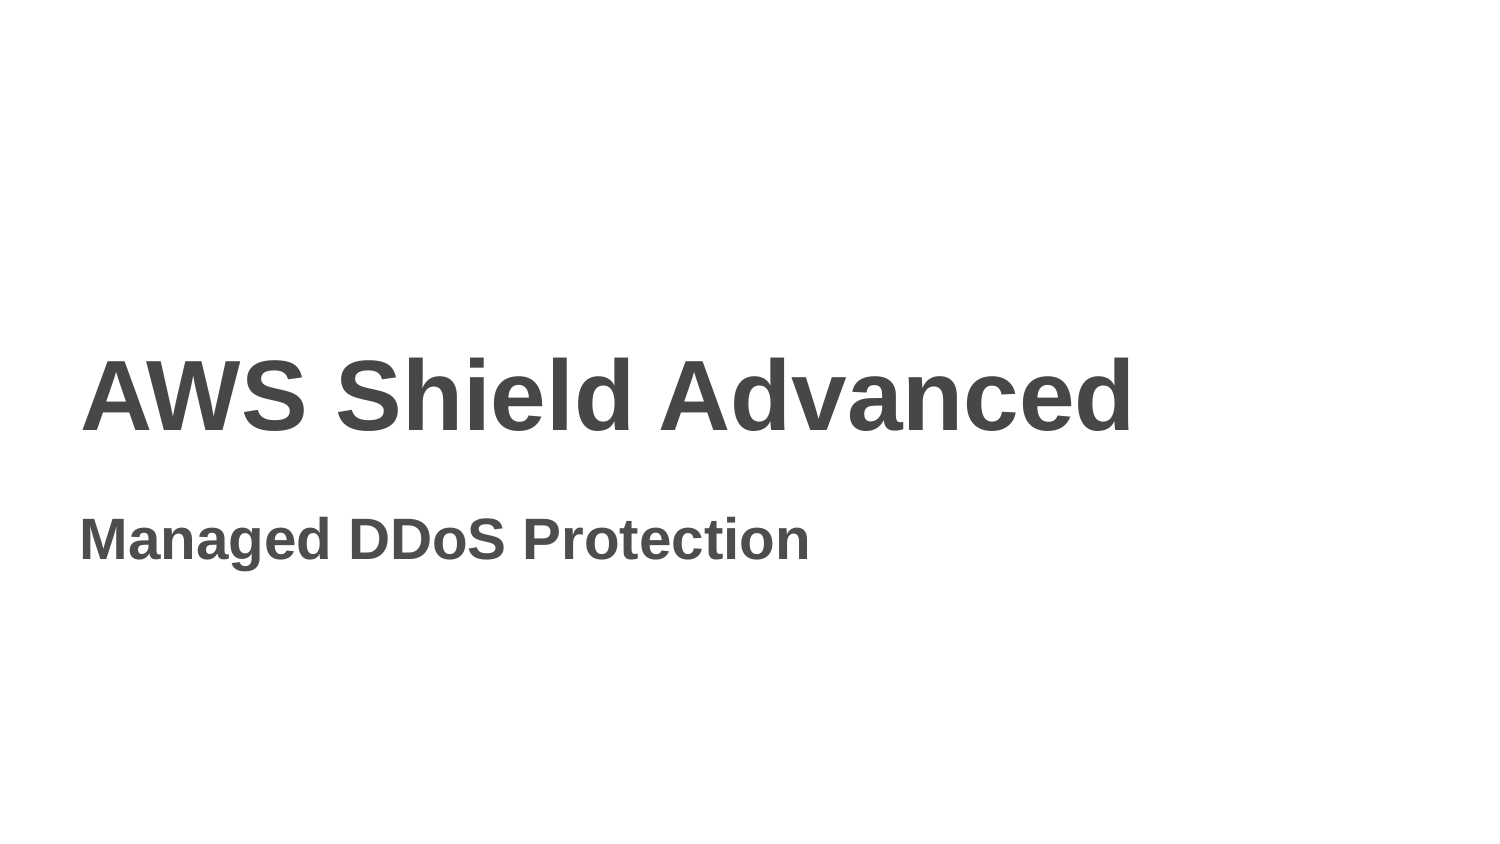

# AWS Shield Advanced
Managed DDoS Protection